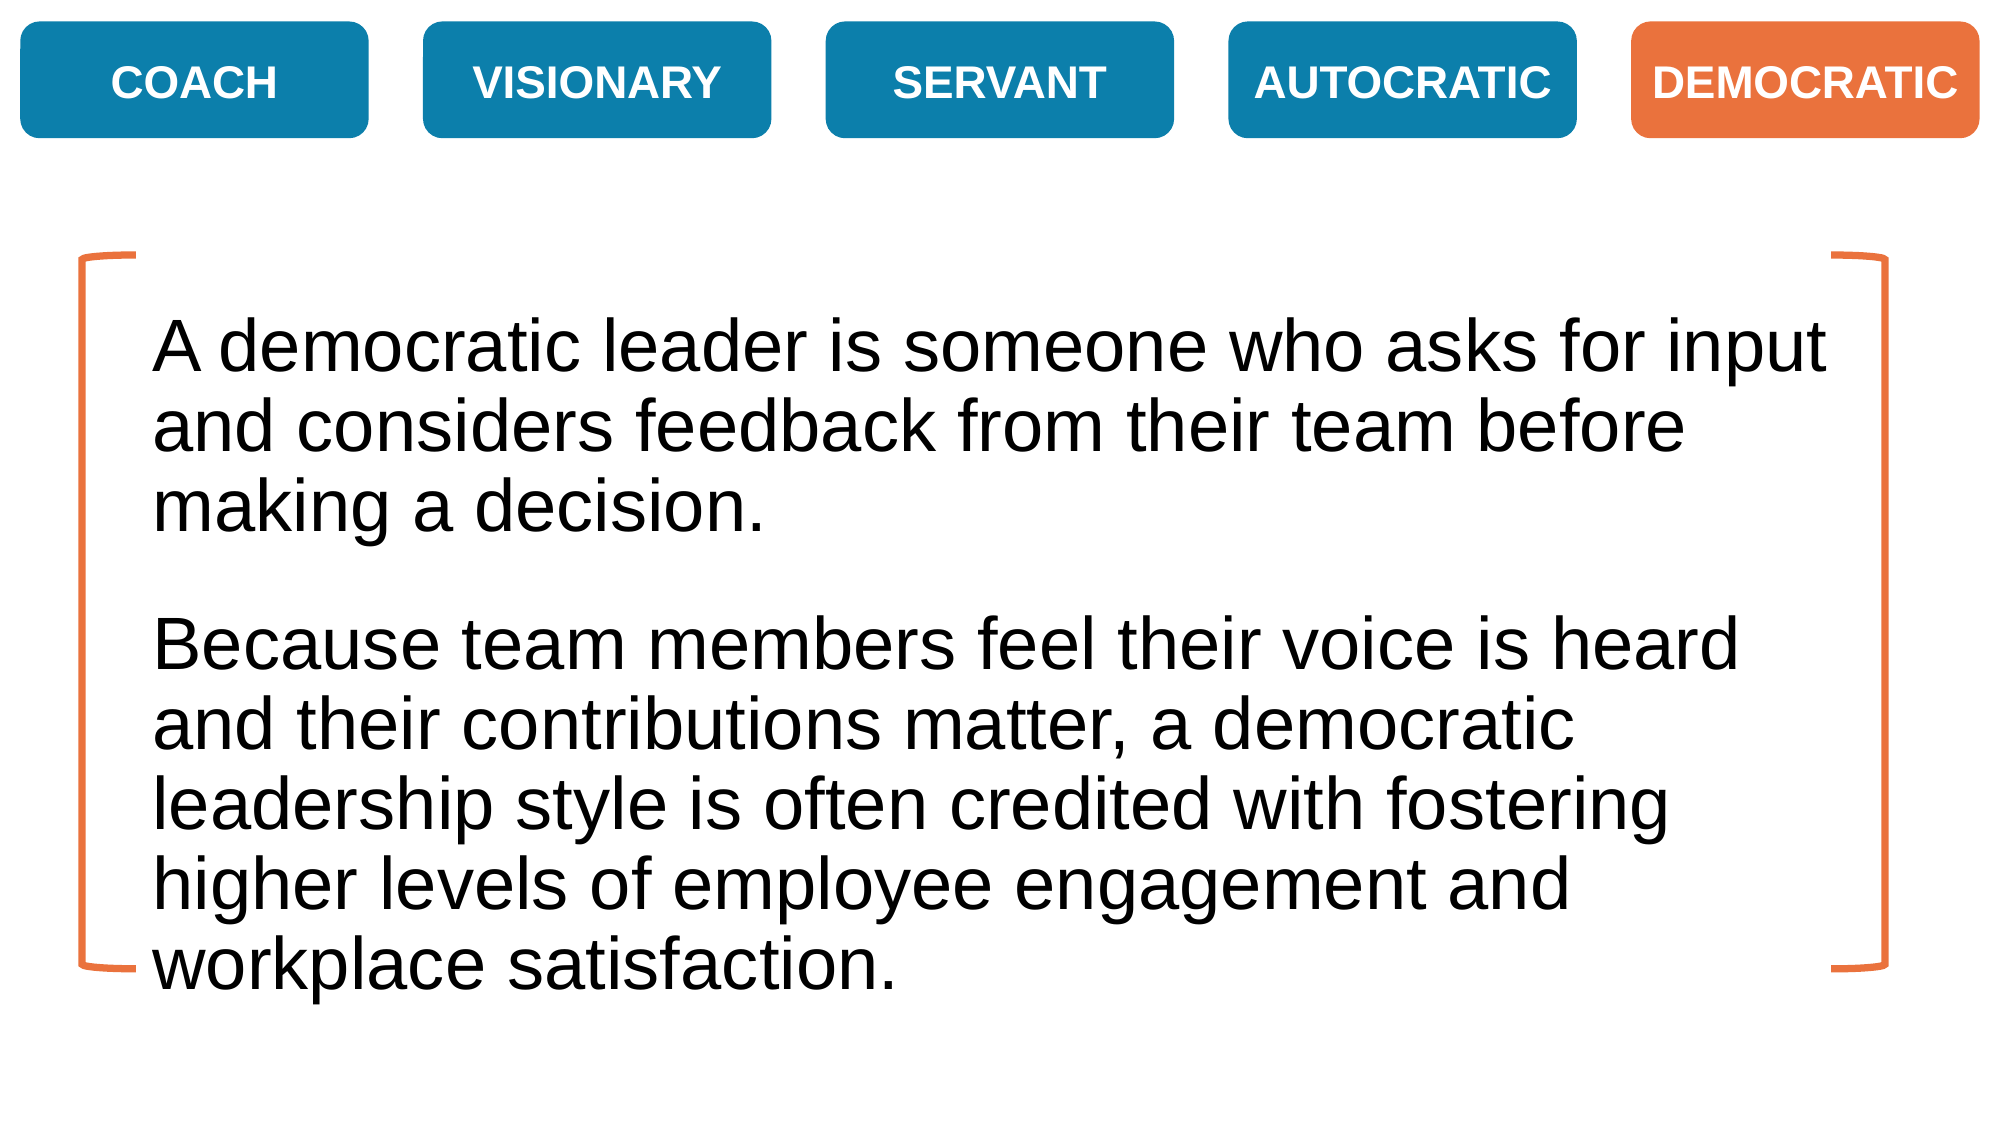

COACH
VISIONARY
SERVANT
AUTOCRATIC
DEMOCRATIC

A democratic leader is someone who asks for input and considers feedback from their team before making a decision.
Because team members feel their voice is heard and their contributions matter, a democratic leadership style is often credited with fostering higher levels of employee engagement and workplace satisfaction.